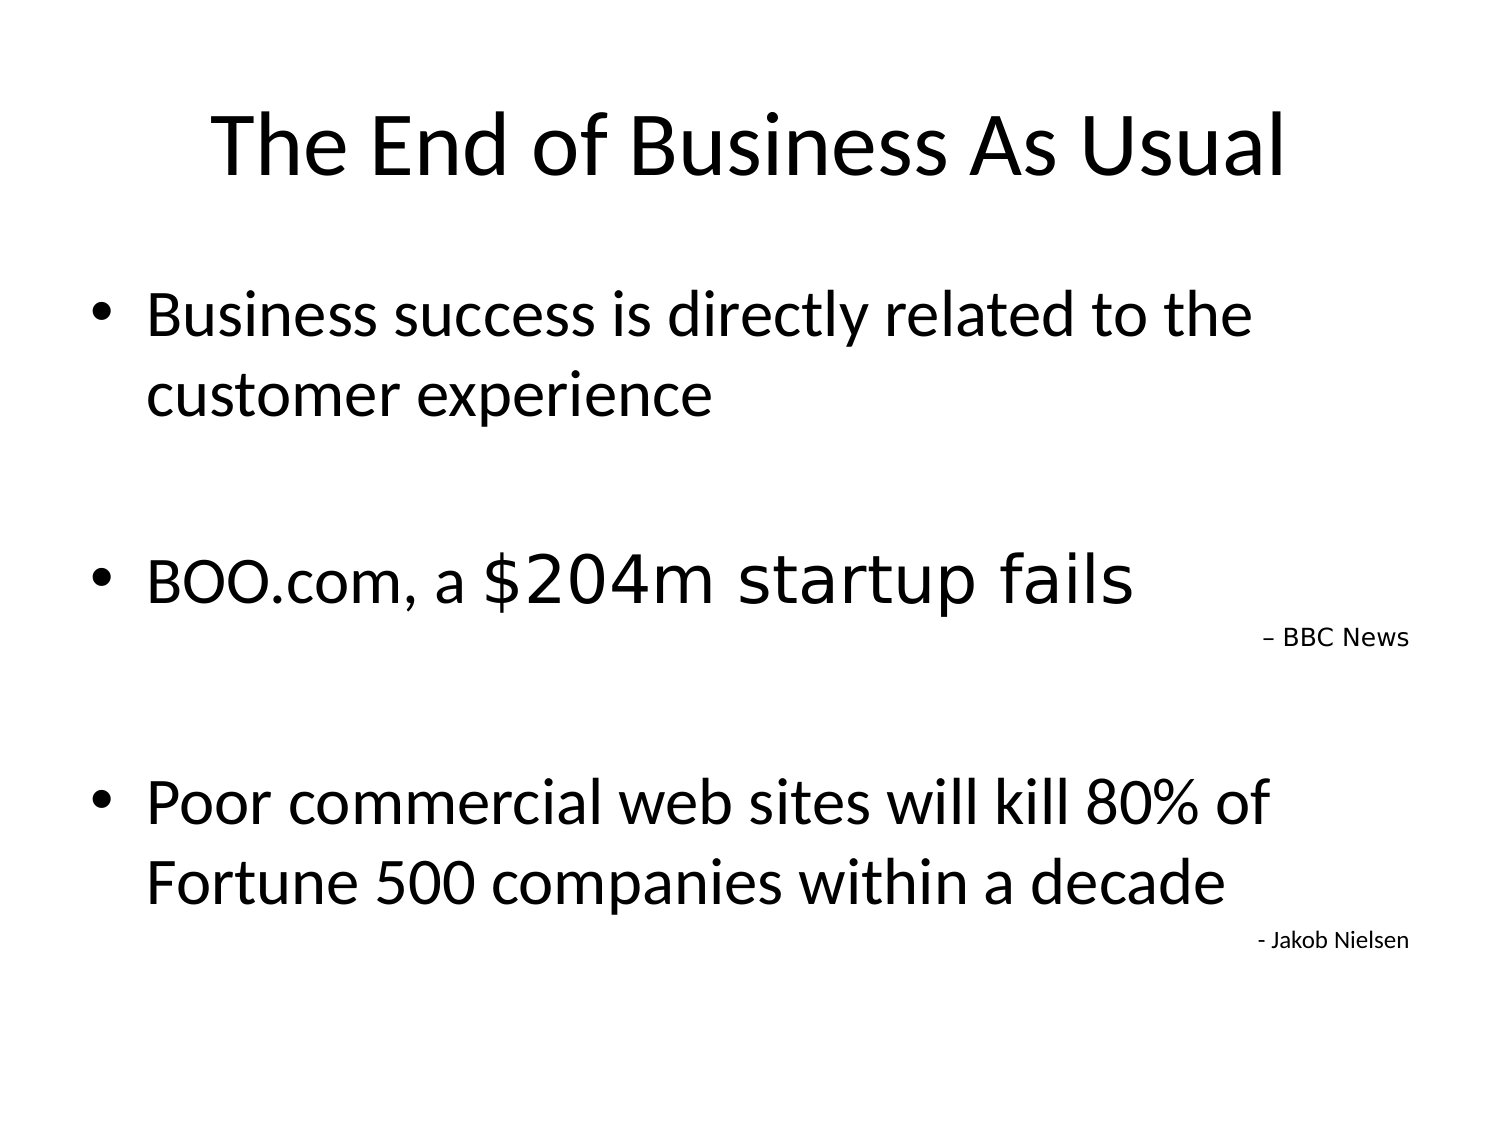

# The End of Business As Usual
Business success is directly related to the customer experience

BOO.com, a $204m startup fails
– BBC News

Poor commercial web sites will kill 80% of Fortune 500 companies within a decade
- Jakob Nielsen